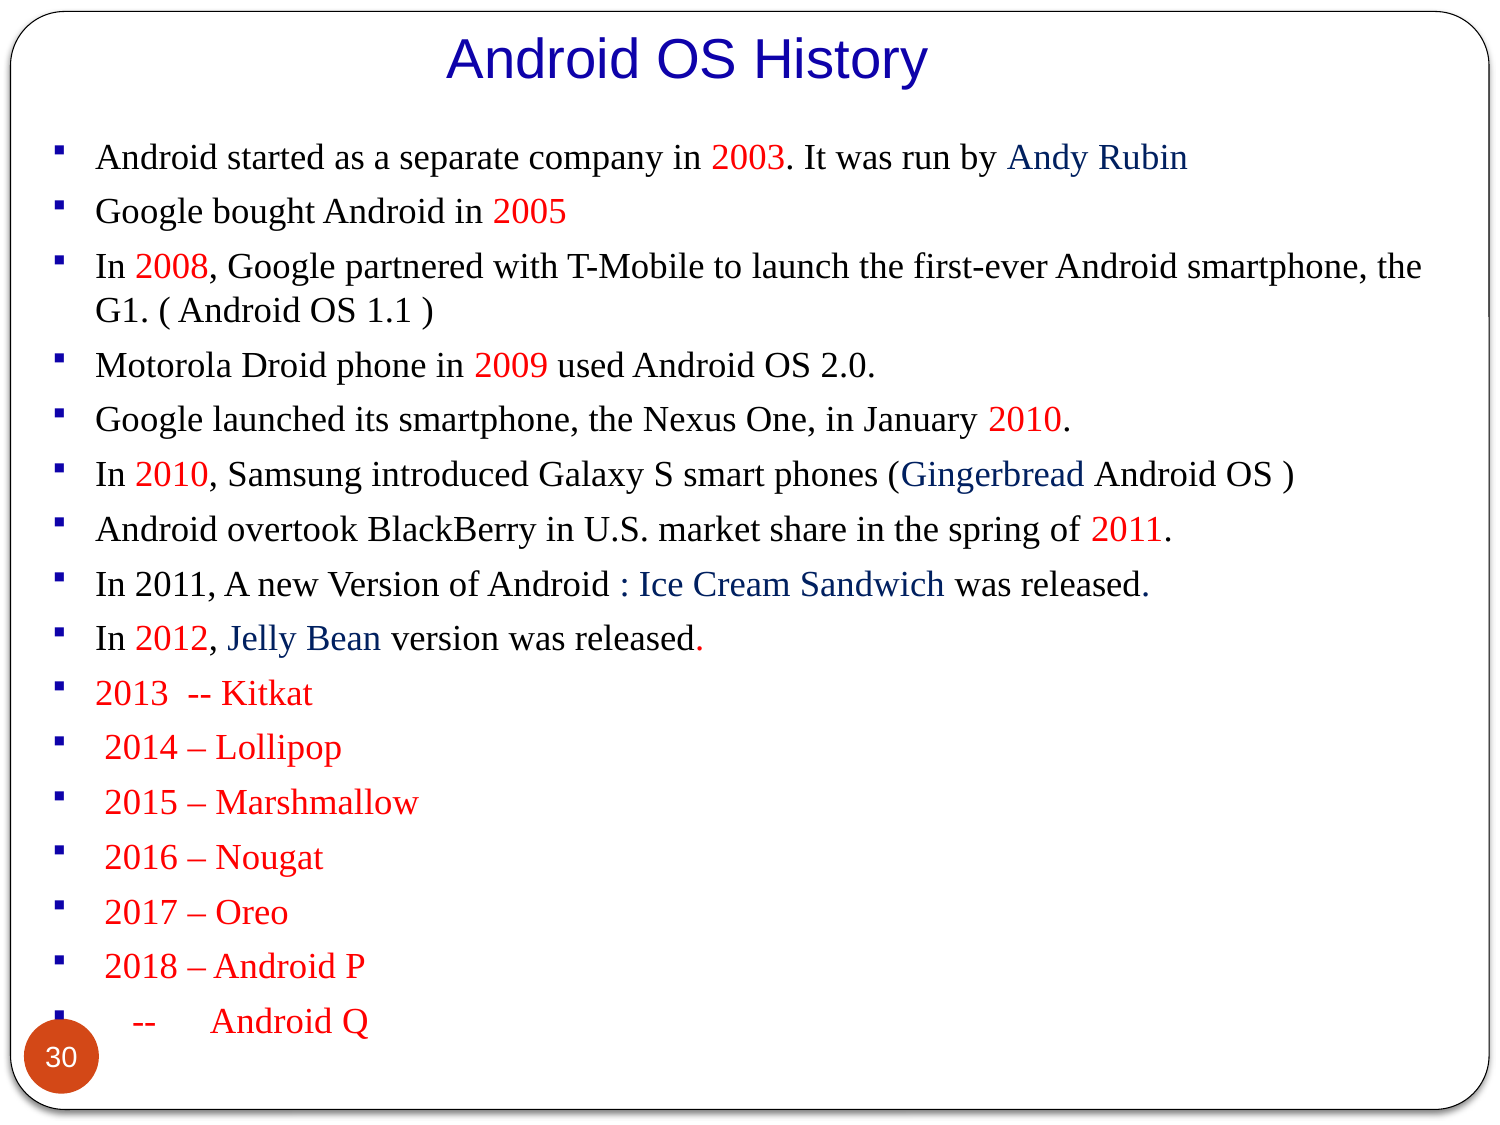

# Android OS History
Android started as a separate company in 2003. It was run by Andy Rubin
Google bought Android in 2005
In 2008, Google partnered with T-Mobile to launch the first-ever Android smartphone, the G1. ( Android OS 1.1 )
Motorola Droid phone in 2009 used Android OS 2.0.
Google launched its smartphone, the Nexus One, in January 2010.
In 2010, Samsung introduced Galaxy S smart phones (Gingerbread Android OS )
Android overtook BlackBerry in U.S. market share in the spring of 2011.
In 2011, A new Version of Android : Ice Cream Sandwich was released.
In 2012, Jelly Bean version was released.
2013  -- Kitkat
 2014 – Lollipop
 2015 – Marshmallow
 2016 – Nougat
 2017 – Oreo
 2018 – Android P
    --      Android Q

30